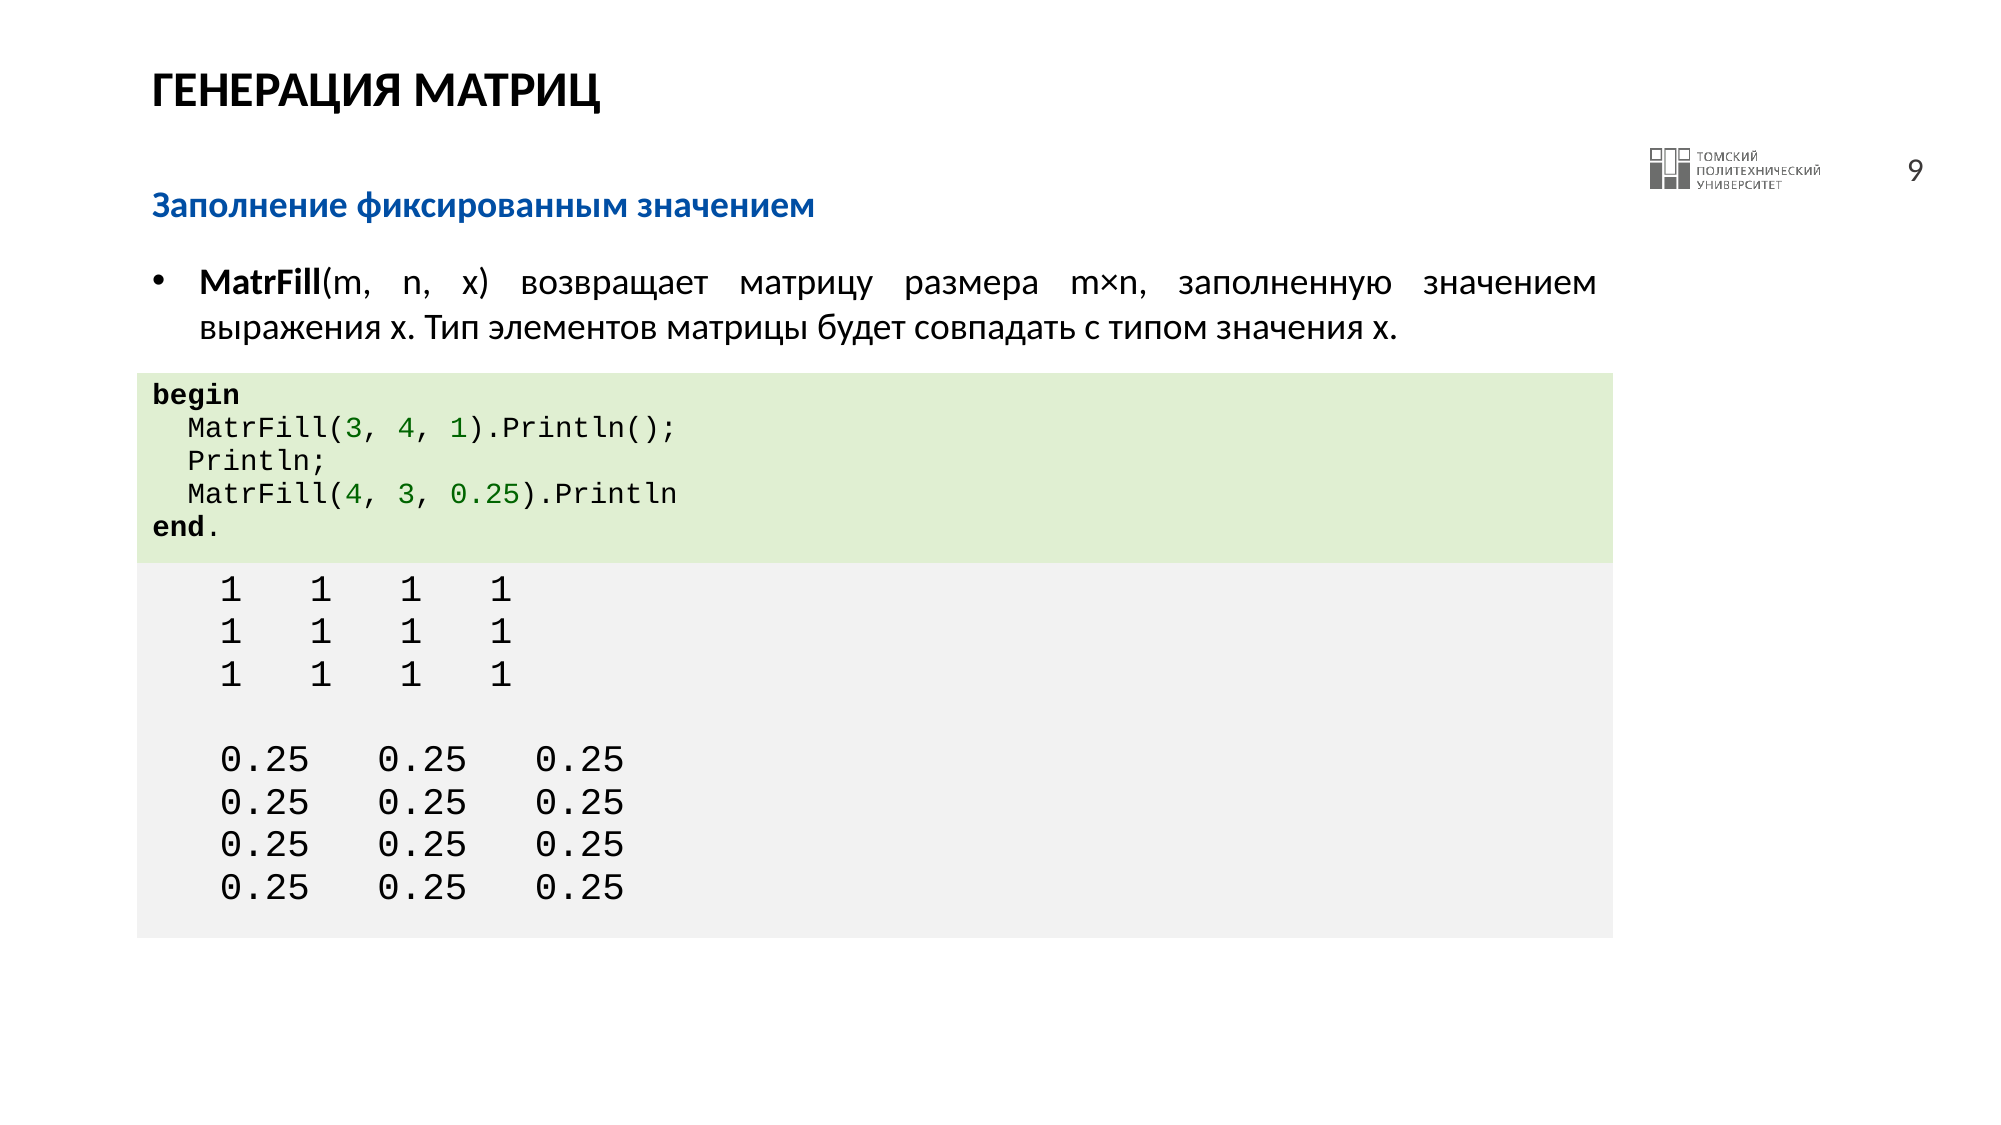

# ГЕНЕРАЦИЯ МАТРИЦ
Заполнение фиксированным значением
MatrFill(m, n, x) возвращает матрицу размера m×n, заполненную значением выражения х. Тип элементов матрицы будет совпадать с типом значения х.
| begin MatrFill(3, 4, 1).Println(); Println; MatrFill(4, 3, 0.25).Println end. |
| --- |
| 1 1 1 1 1 1 1 1 1 1 1 1 0.25 0.25 0.25 0.25 0.25 0.25 0.25 0.25 0.25 0.25 0.25 0.25 |